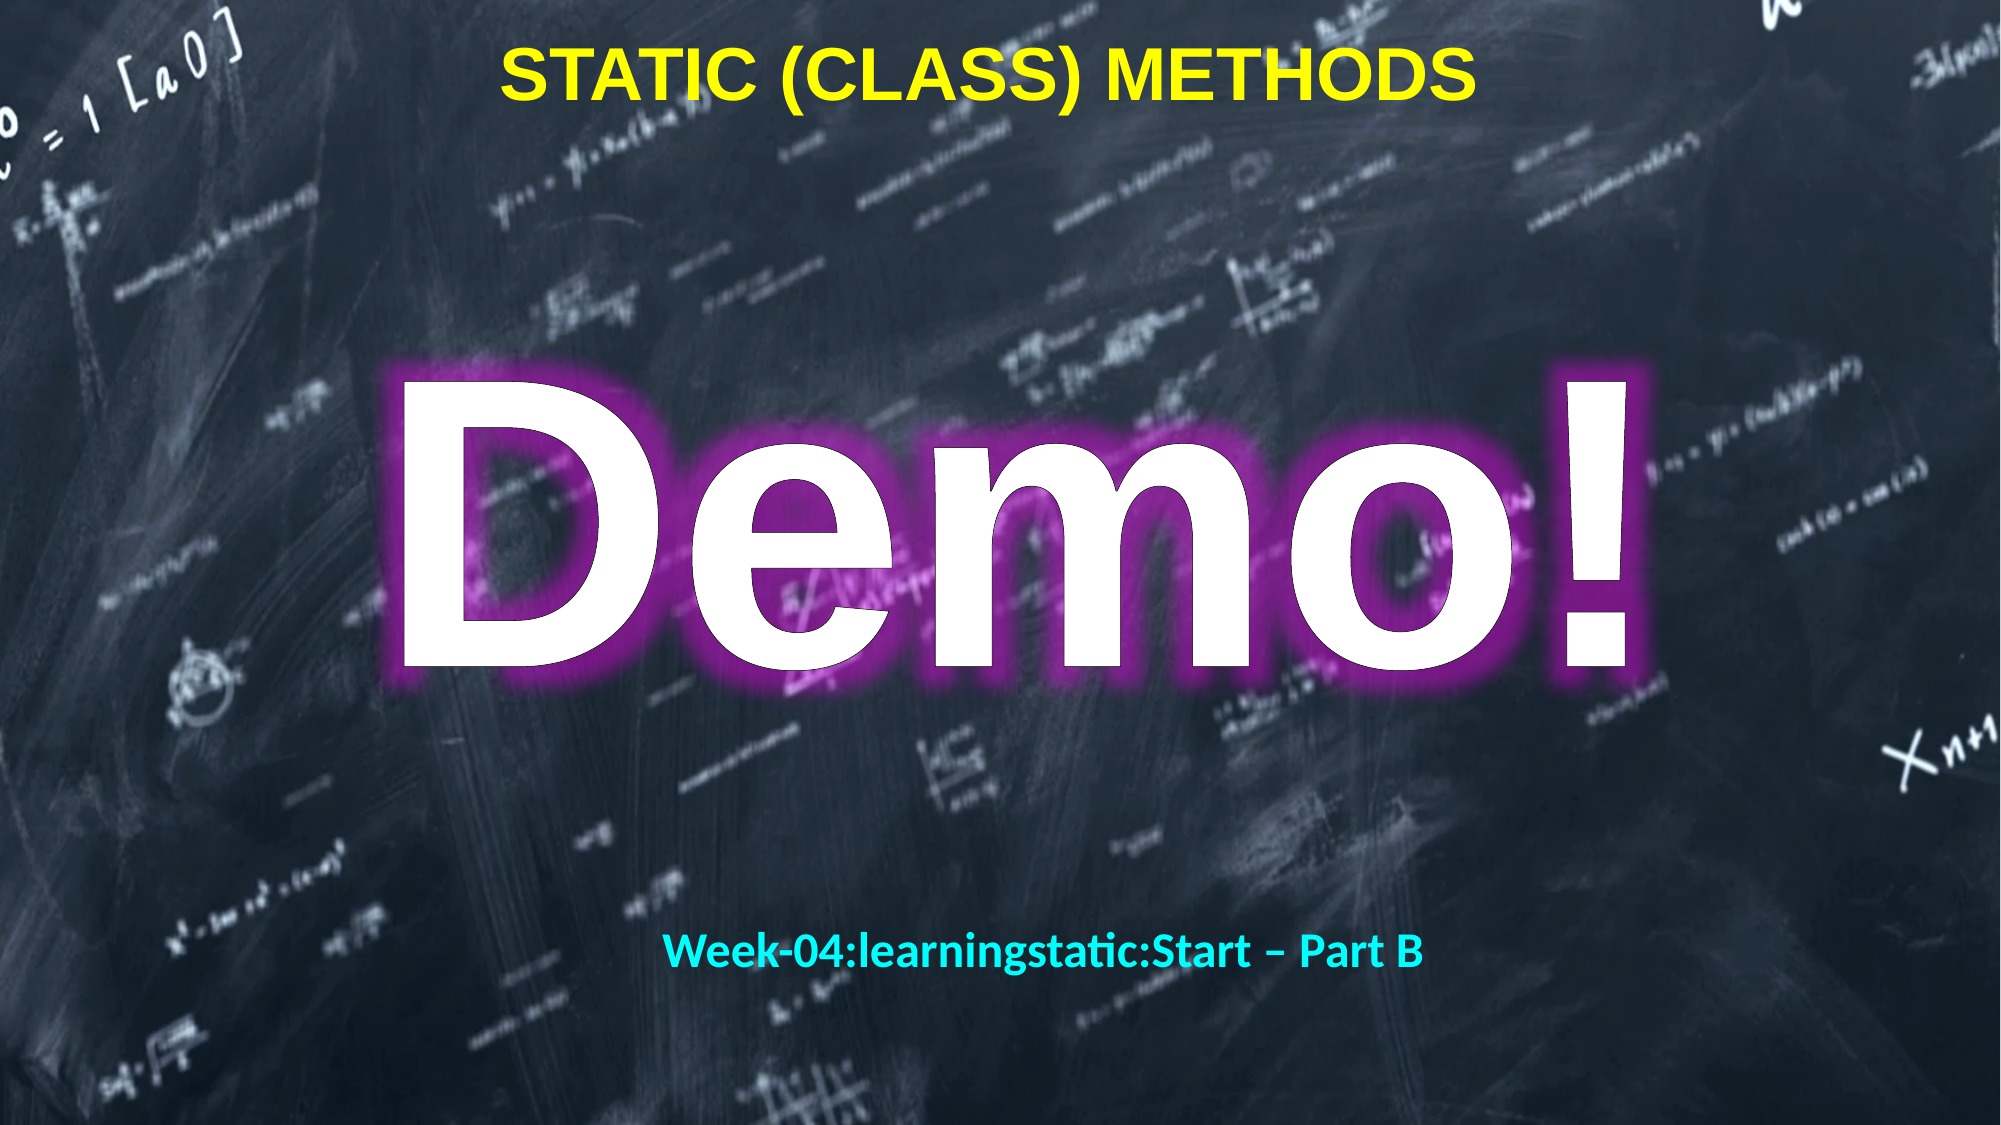

# Static (Class) methods
Week-04:learningstatic:Start – Part B